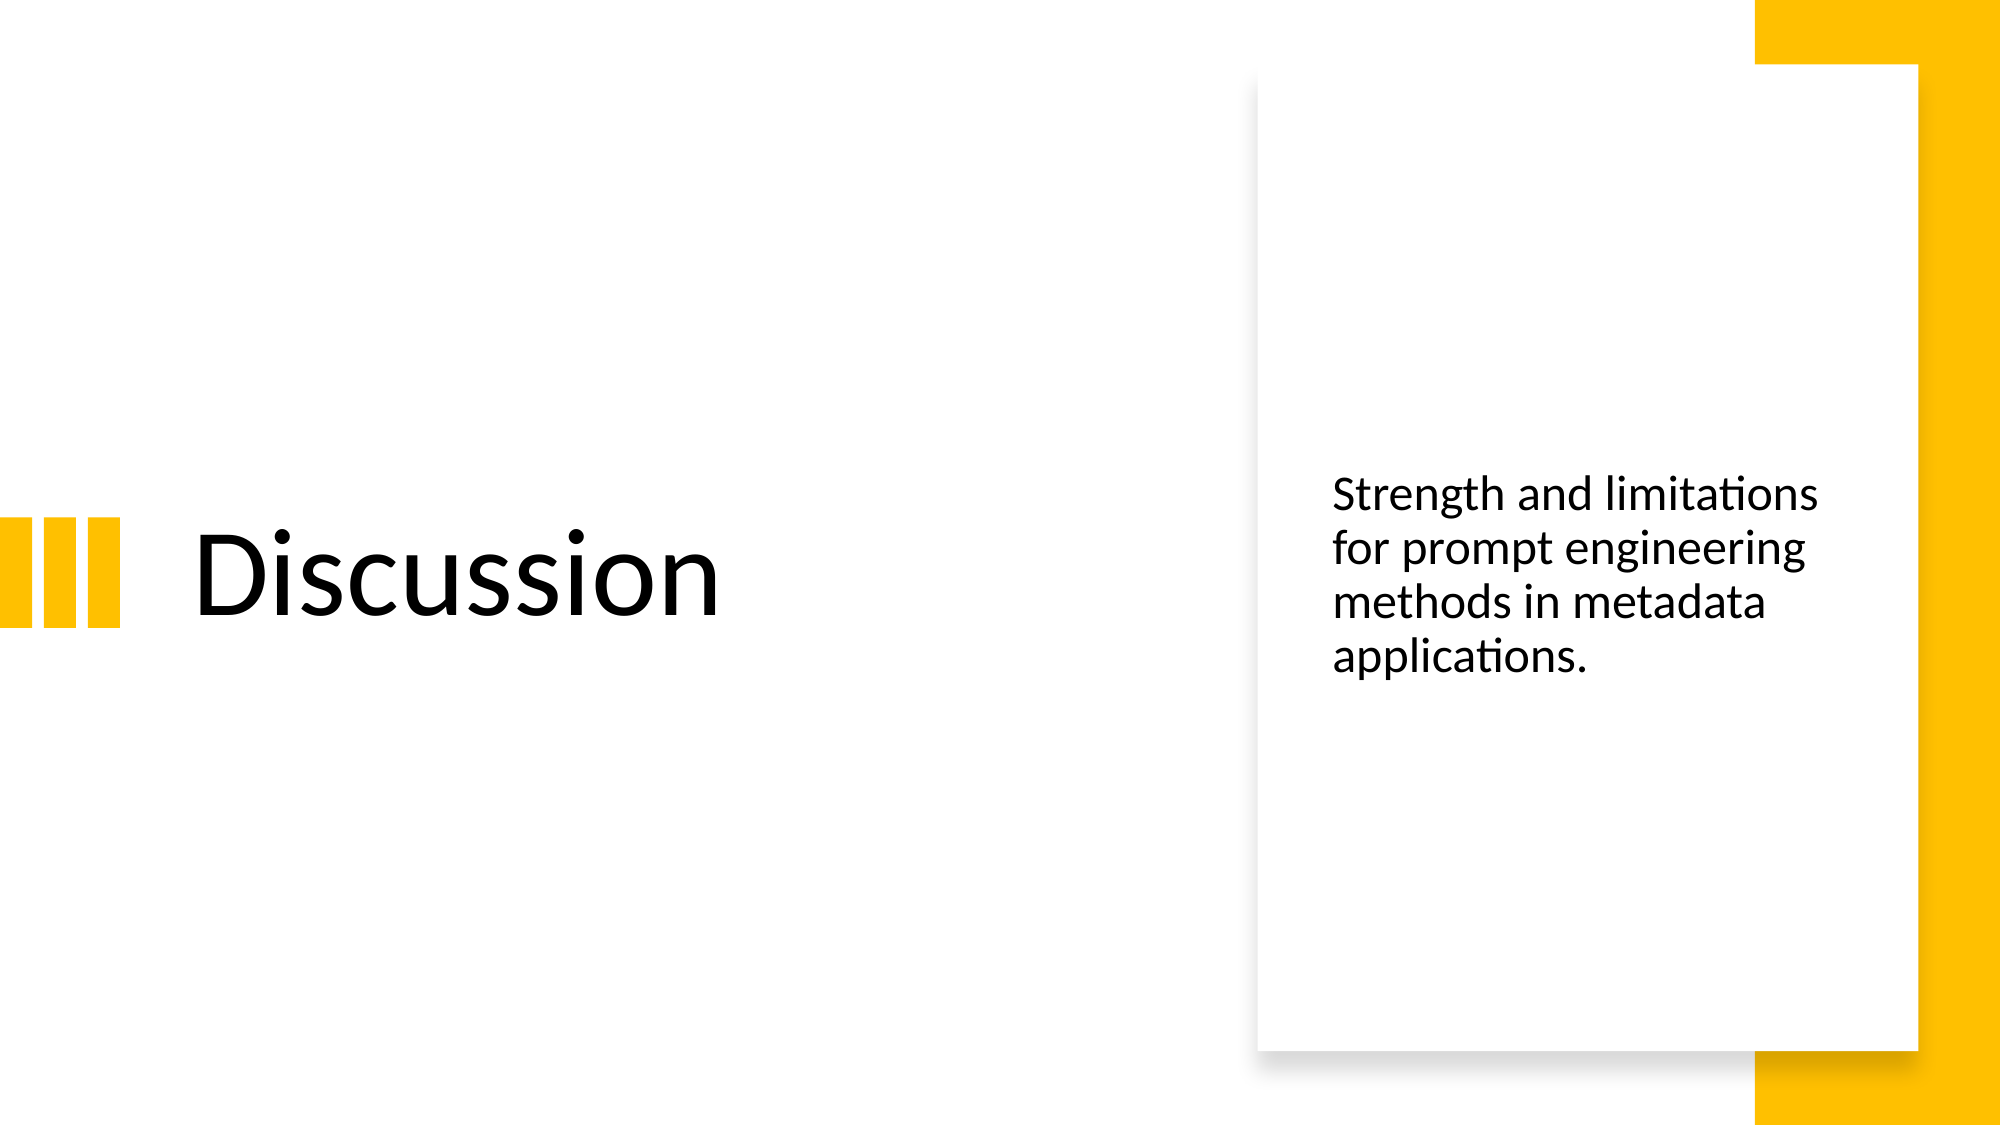

# Discussion
Strength and limitations for prompt engineering methods in metadata applications.